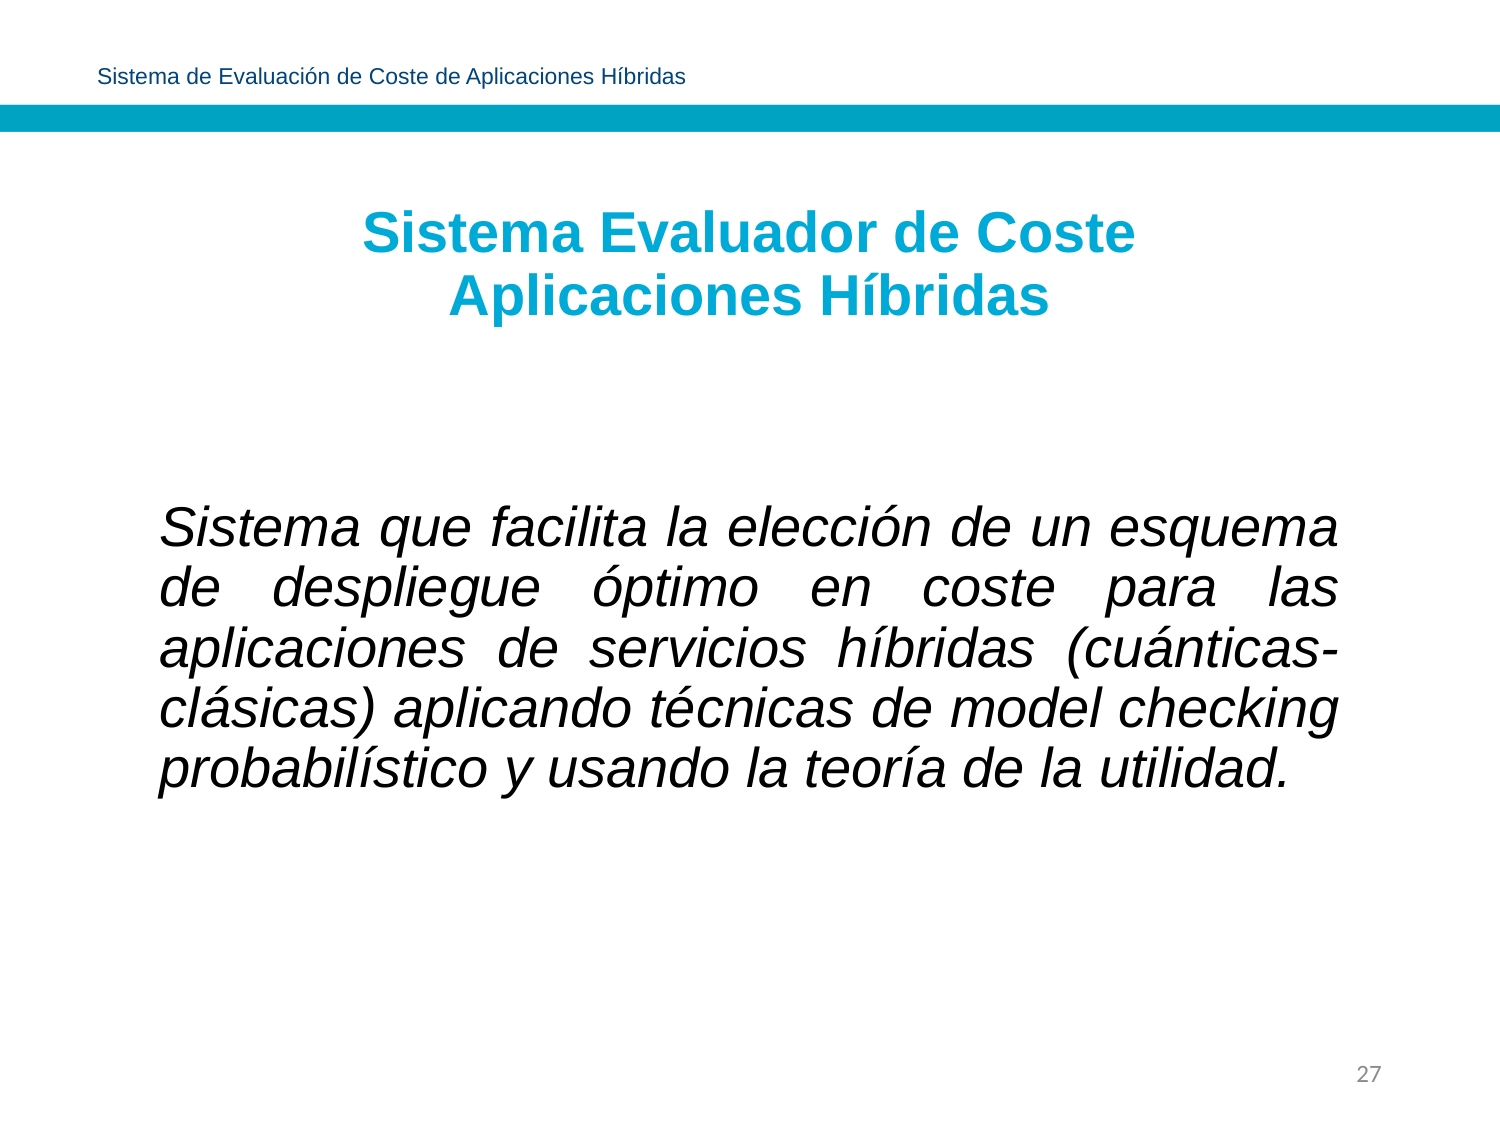

Sistema de Evaluación de Coste de Aplicaciones Híbridas

Sistema Evaluador de Coste
Aplicaciones Híbridas
Sistema que facilita la elección de un esquema de despliegue óptimo en coste para las aplicaciones de servicios híbridas (cuánticas-clásicas) aplicando técnicas de model checking probabilístico y usando la teoría de la utilidad.
27